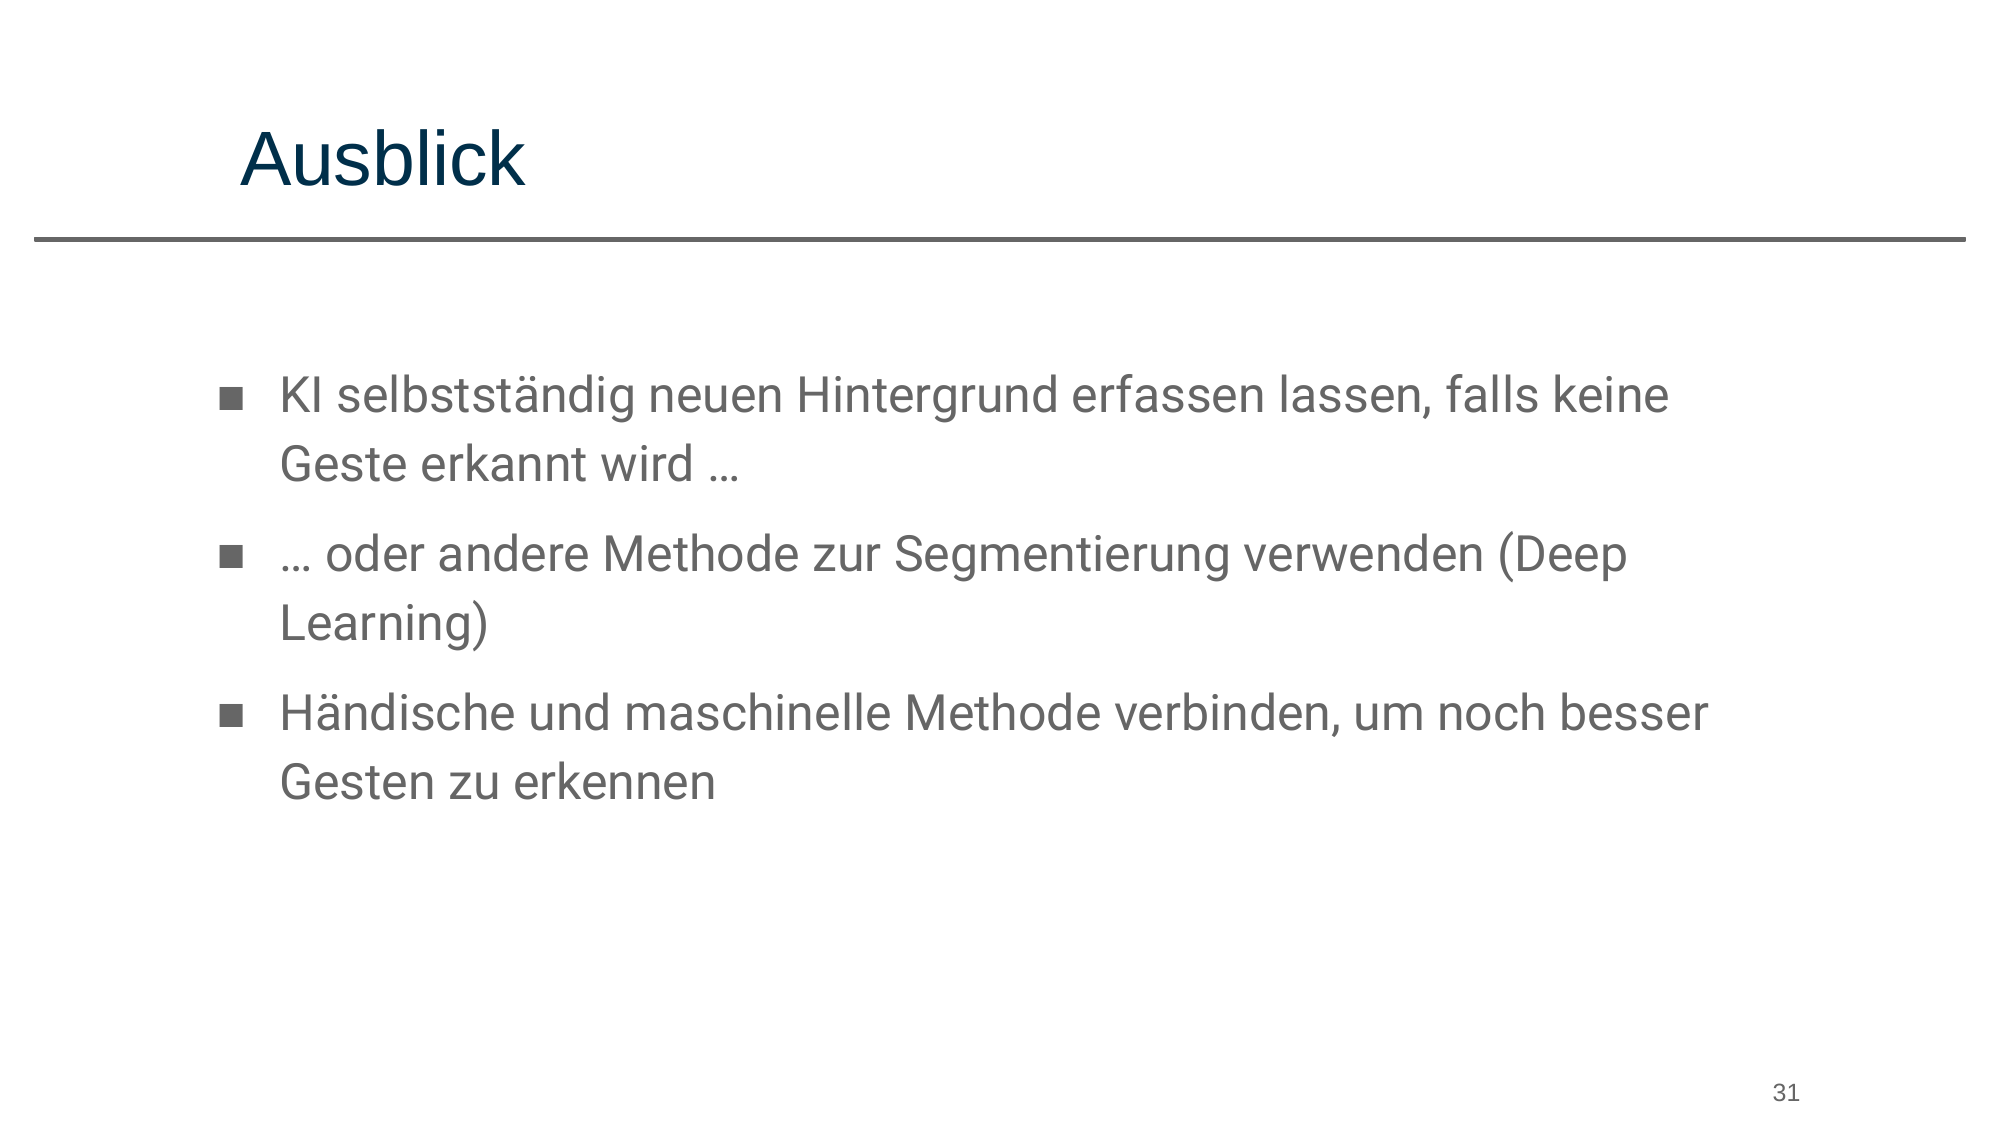

# Ausblick

KI selbstständig neuen Hintergrund erfassen lassen, falls keine Geste erkannt wird …
… oder andere Methode zur Segmentierung verwenden (Deep Learning)
Händische und maschinelle Methode verbinden, um noch besser Gesten zu erkennen
31